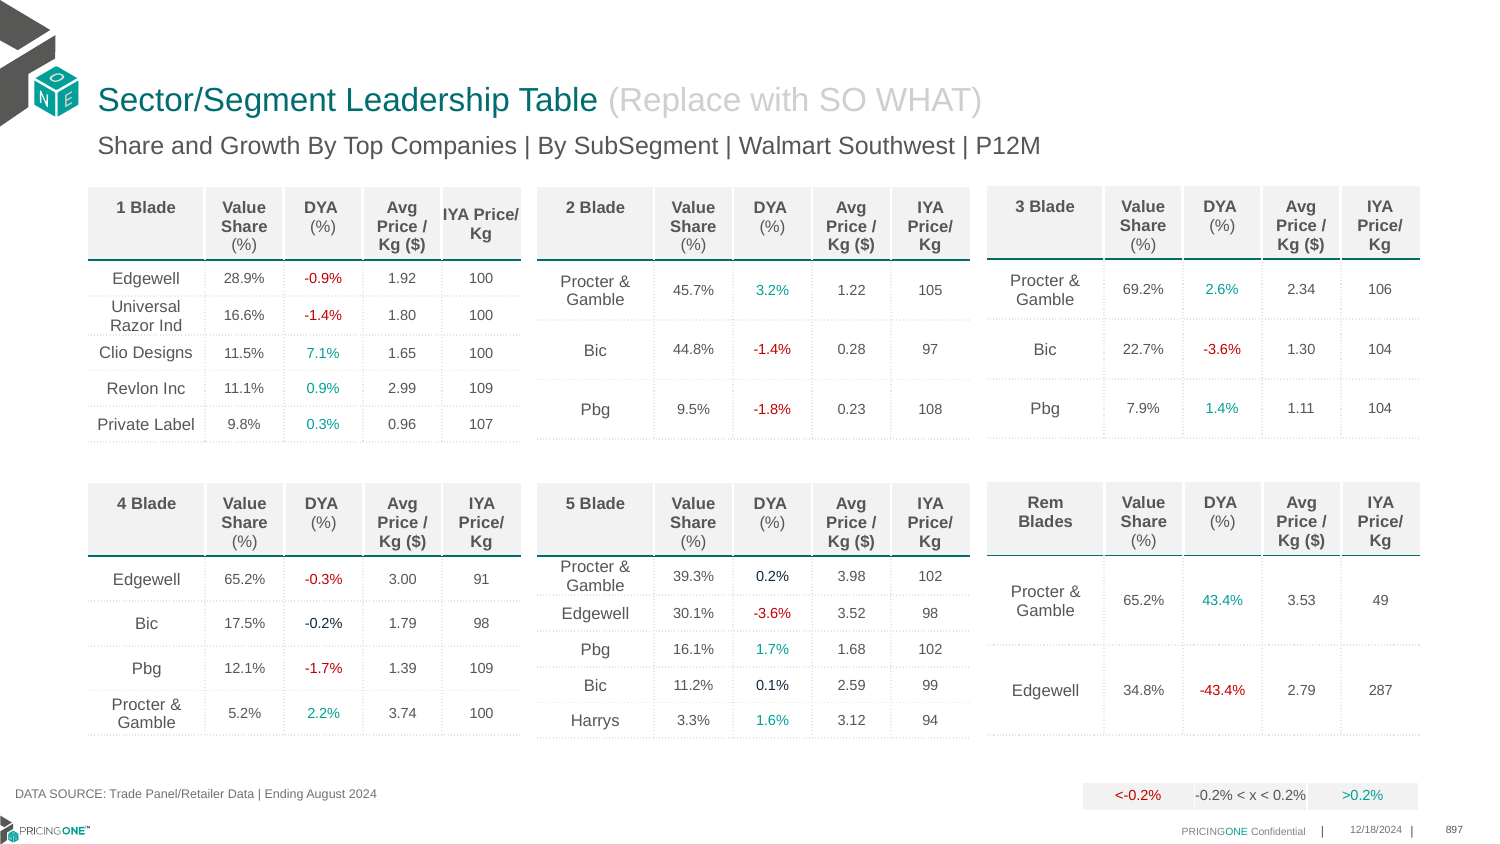

# Sector/Segment Leadership Table (Replace with SO WHAT)
Share and Growth By Top Companies | By SubSegment | Walmart Southwest | P12M
| 3 Blade | Value Share (%) | DYA (%) | Avg Price /Kg ($) | IYA Price/Kg |
| --- | --- | --- | --- | --- |
| Procter & Gamble | 69.2% | 2.6% | 2.34 | 106 |
| Bic | 22.7% | -3.6% | 1.30 | 104 |
| Pbg | 7.9% | 1.4% | 1.11 | 104 |
| 1 Blade | Value Share (%) | DYA (%) | Avg Price /Kg ($) | IYA Price/ Kg |
| --- | --- | --- | --- | --- |
| Edgewell | 28.9% | -0.9% | 1.92 | 100 |
| Universal Razor Ind | 16.6% | -1.4% | 1.80 | 100 |
| Clio Designs | 11.5% | 7.1% | 1.65 | 100 |
| Revlon Inc | 11.1% | 0.9% | 2.99 | 109 |
| Private Label | 9.8% | 0.3% | 0.96 | 107 |
| 2 Blade | Value Share (%) | DYA (%) | Avg Price /Kg ($) | IYA Price/Kg |
| --- | --- | --- | --- | --- |
| Procter & Gamble | 45.7% | 3.2% | 1.22 | 105 |
| Bic | 44.8% | -1.4% | 0.28 | 97 |
| Pbg | 9.5% | -1.8% | 0.23 | 108 |
| Rem Blades | Value Share (%) | DYA (%) | Avg Price /Kg ($) | IYA Price/Kg |
| --- | --- | --- | --- | --- |
| Procter & Gamble | 65.2% | 43.4% | 3.53 | 49 |
| Edgewell | 34.8% | -43.4% | 2.79 | 287 |
| 4 Blade | Value Share (%) | DYA (%) | Avg Price /Kg ($) | IYA Price/Kg |
| --- | --- | --- | --- | --- |
| Edgewell | 65.2% | -0.3% | 3.00 | 91 |
| Bic | 17.5% | -0.2% | 1.79 | 98 |
| Pbg | 12.1% | -1.7% | 1.39 | 109 |
| Procter & Gamble | 5.2% | 2.2% | 3.74 | 100 |
| 5 Blade | Value Share (%) | DYA (%) | Avg Price /Kg ($) | IYA Price/Kg |
| --- | --- | --- | --- | --- |
| Procter & Gamble | 39.3% | 0.2% | 3.98 | 102 |
| Edgewell | 30.1% | -3.6% | 3.52 | 98 |
| Pbg | 16.1% | 1.7% | 1.68 | 102 |
| Bic | 11.2% | 0.1% | 2.59 | 99 |
| Harrys | 3.3% | 1.6% | 3.12 | 94 |
DATA SOURCE: Trade Panel/Retailer Data | Ending August 2024
| <-0.2% | -0.2% < x < 0.2% | >0.2% |
| --- | --- | --- |

12/18/2024
897